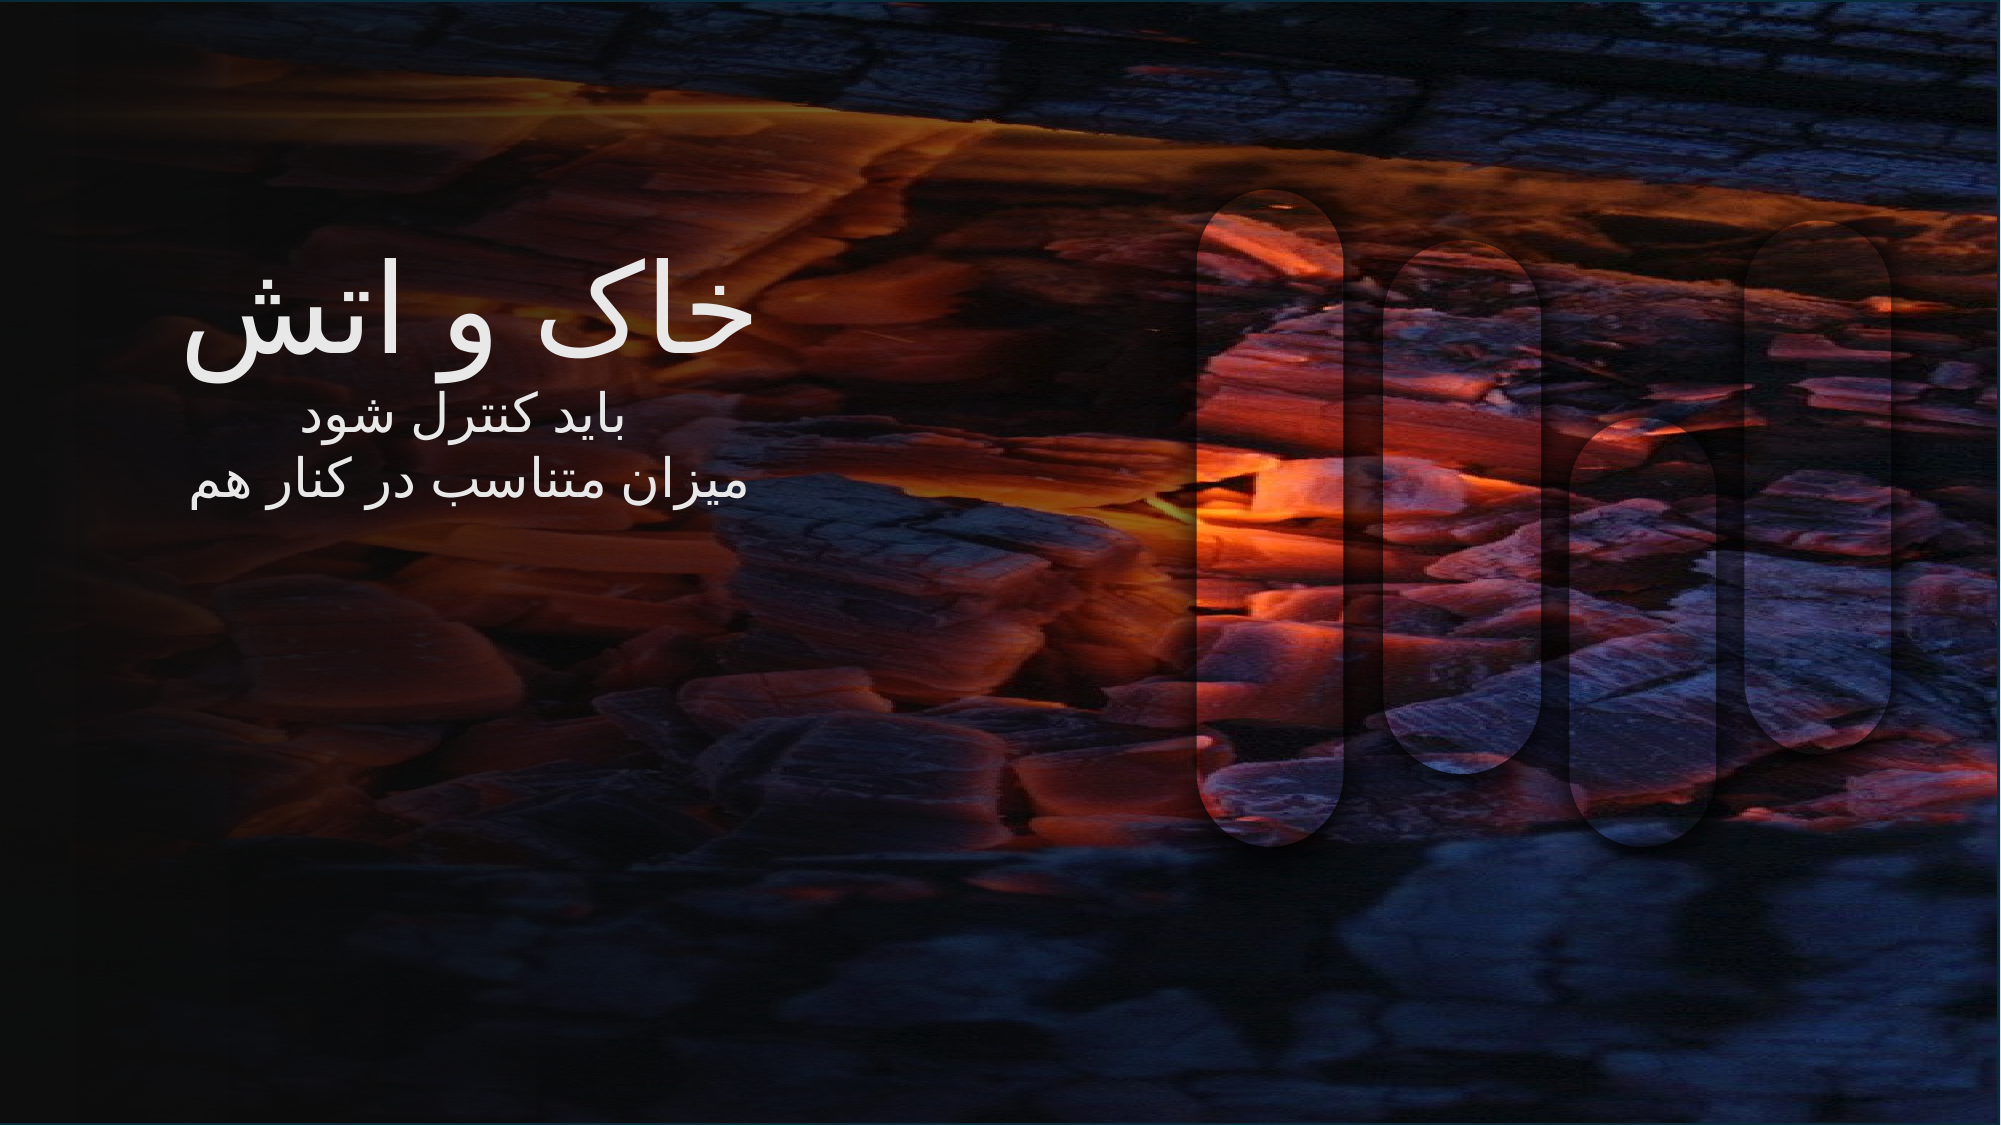

خاک و اتش
باید کنترل شود
میزان متناسب در کنار هم